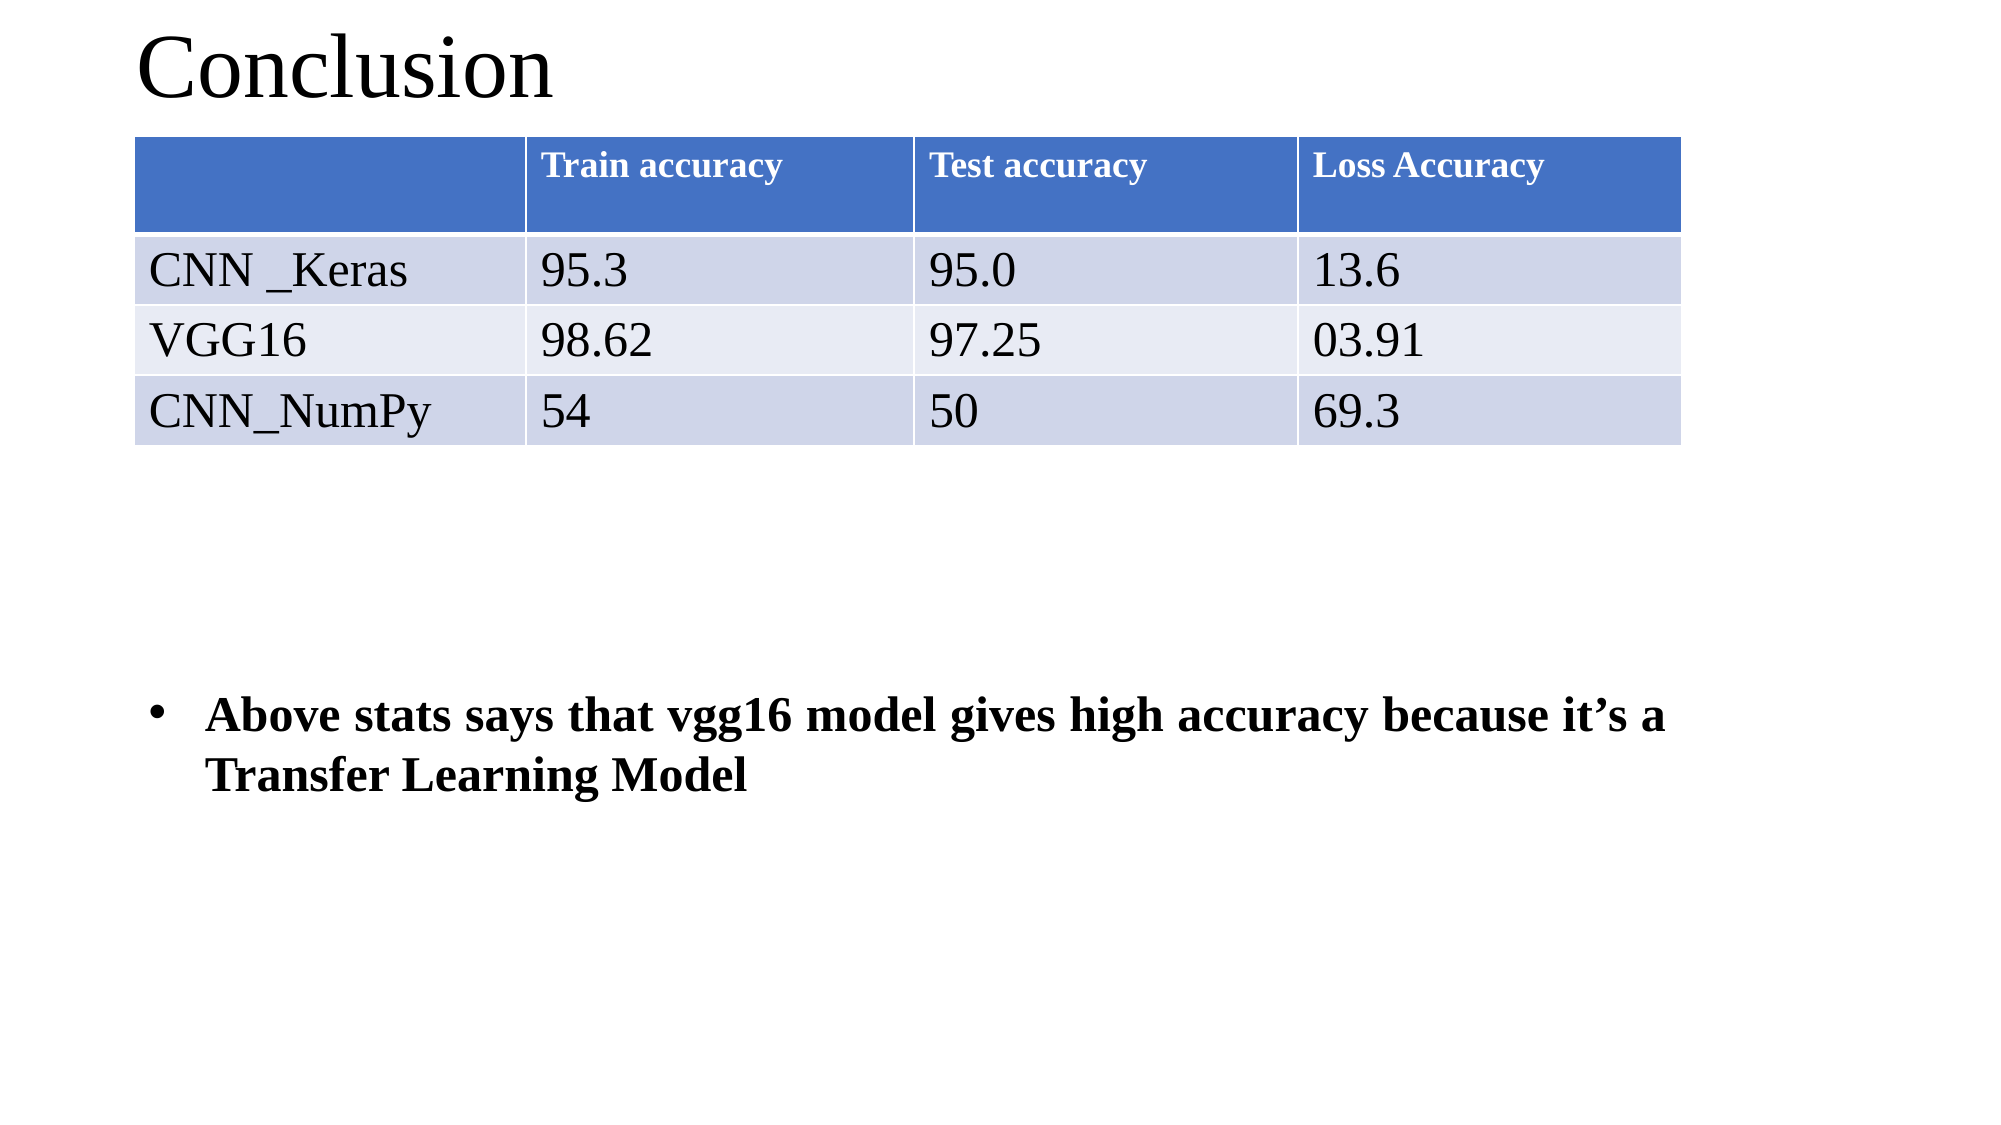

# Conclusion
|  | Train accuracy | Test accuracy | Loss Accuracy |
| --- | --- | --- | --- |
| CNN \_Keras | 95.3 | 95.0 | 13.6 |
| VGG16 | 98.62 | 97.25 | 03.91 |
| CNN\_NumPy | 54 | 50 | 69.3 |

Above stats says that vgg16 model gives high accuracy because it’s a Transfer Learning Model